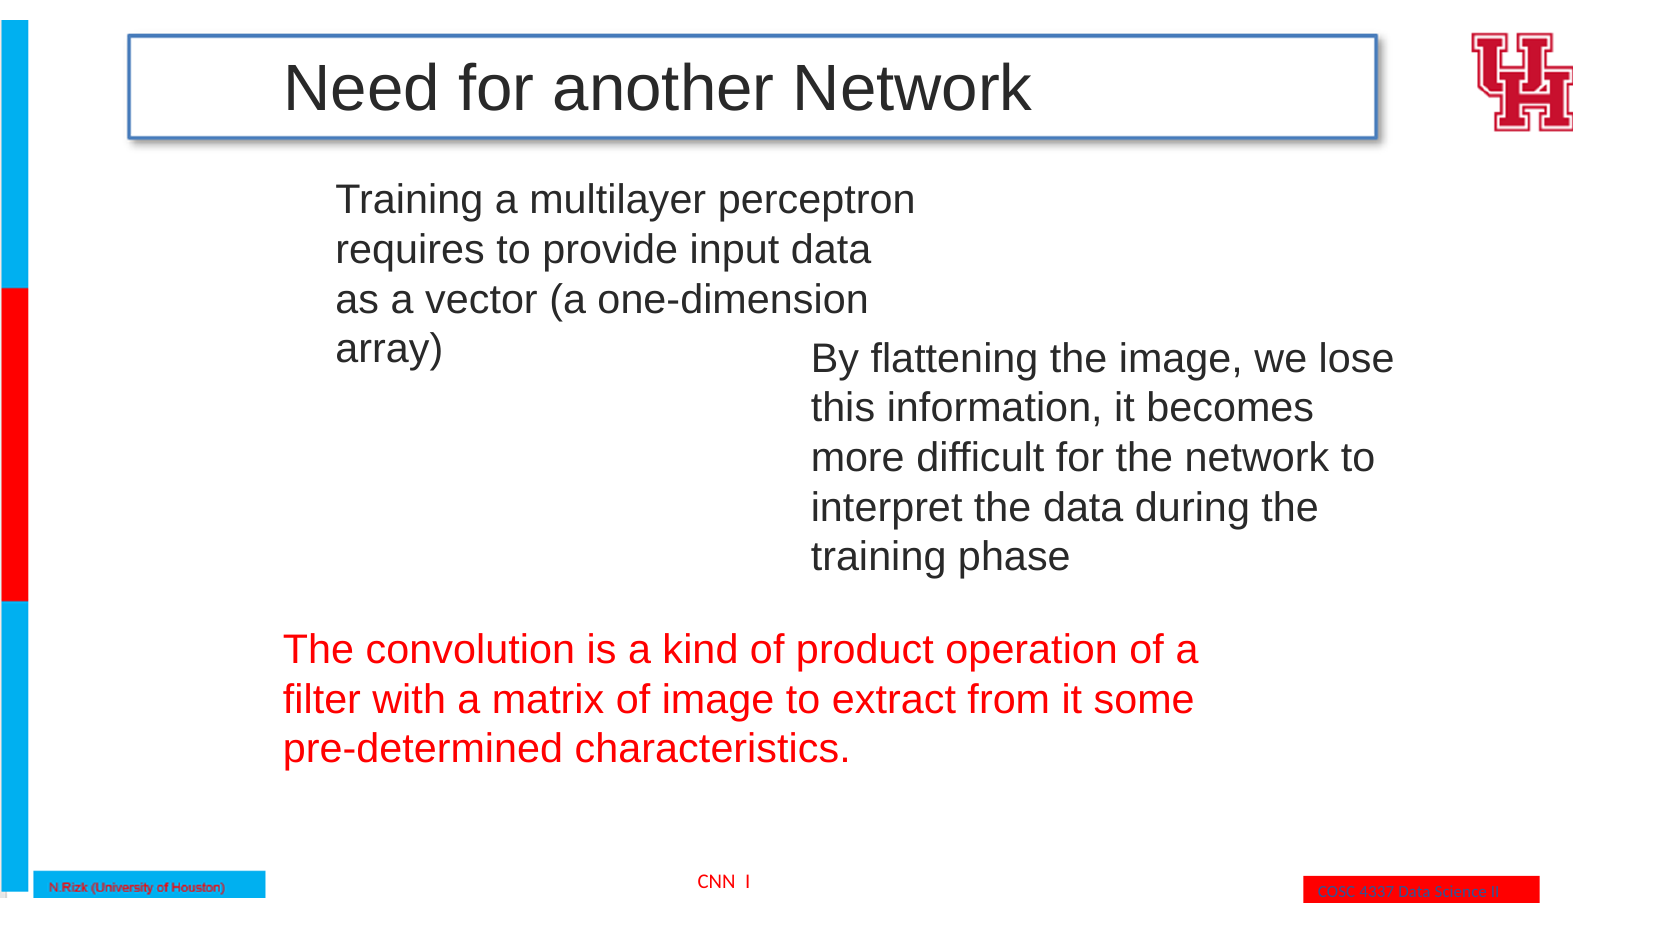

Need for another Network
Training a multilayer perceptron requires to provide input data as a vector (a one-dimension array)
By flattening the image, we lose this information, it becomes more difficult for the network to interpret the data during the training phase
The convolution is a kind of product operation of a filter with a matrix of image to extract from it some pre-determined characteristics.